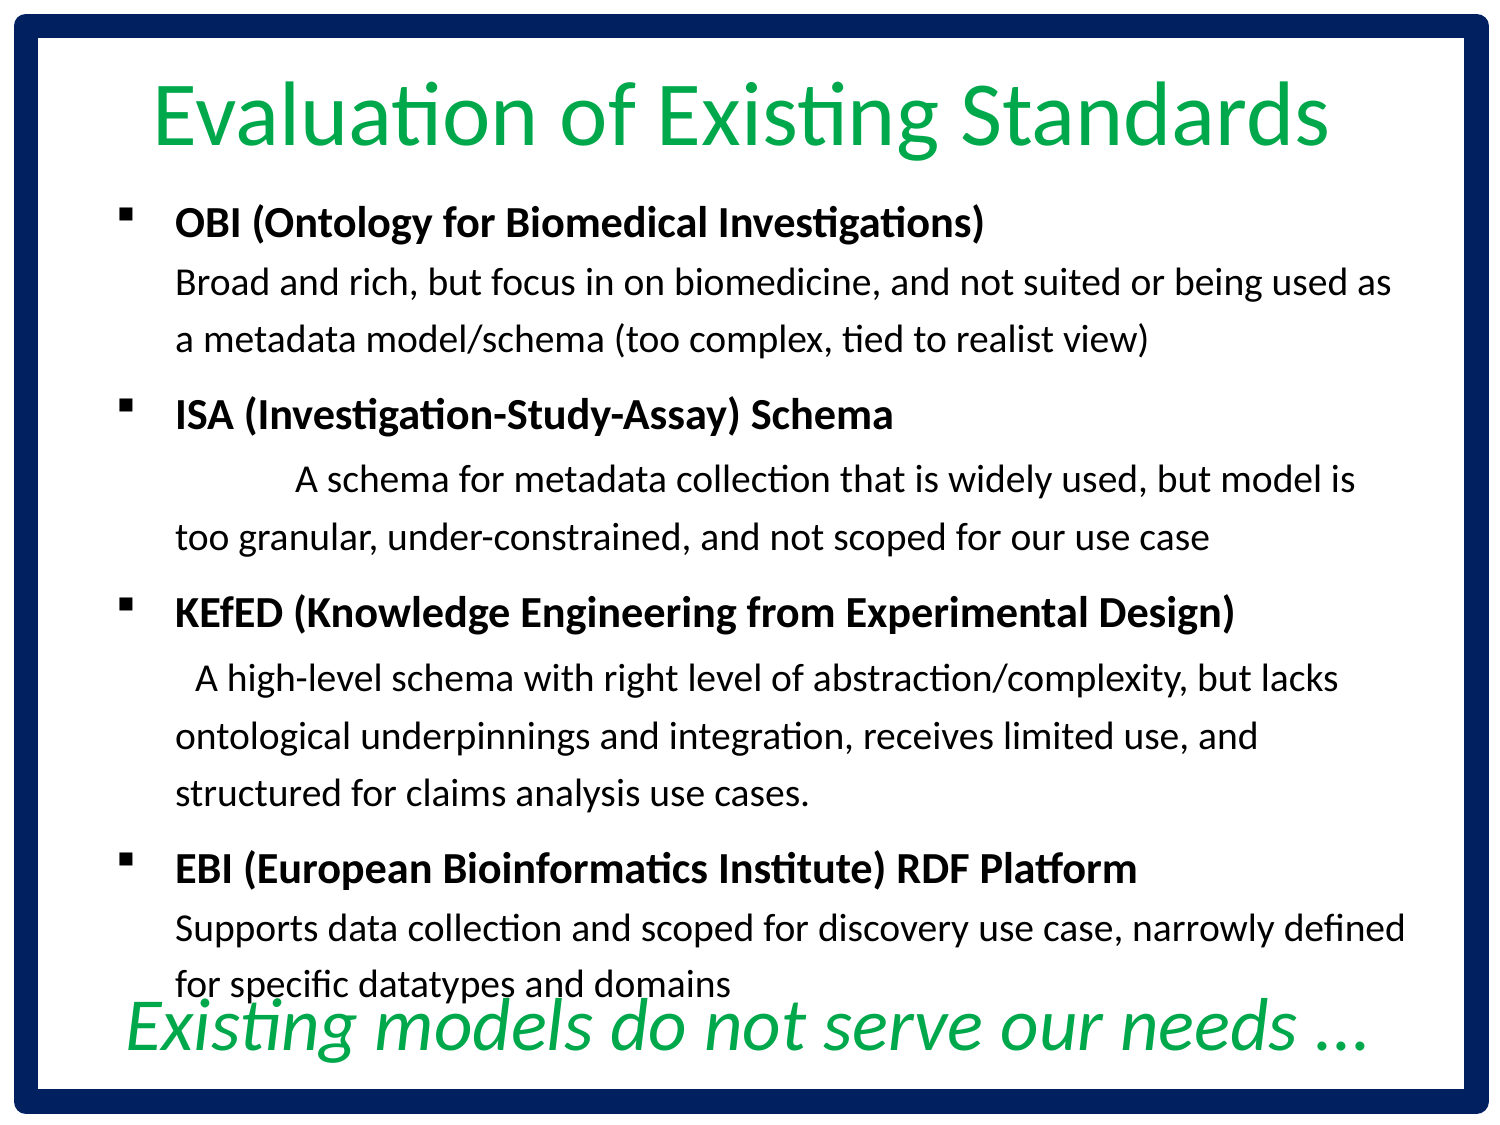

# Evaluation of Existing Standards

OBI (Ontology for Biomedical Investigations)                                    Broad and rich, but focus in on biomedicine, and not suited or being used as a metadata model/schema (too complex, tied to realist view)
ISA (Investigation-Study-Assay) Schema                                                                A schema for metadata collection that is widely used, but model is too granular, under-constrained, and not scoped for our use case
KEfED (Knowledge Engineering from Experimental Design)                    A high-level schema with right level of abstraction/complexity, but lacks ontological underpinnings and integration, receives limited use, and structured for claims analysis use cases.
EBI (European Bioinformatics Institute) RDF Platform                    Supports data collection and scoped for discovery use case, narrowly defined for specific datatypes and domains
Existing models do not serve our needs ...